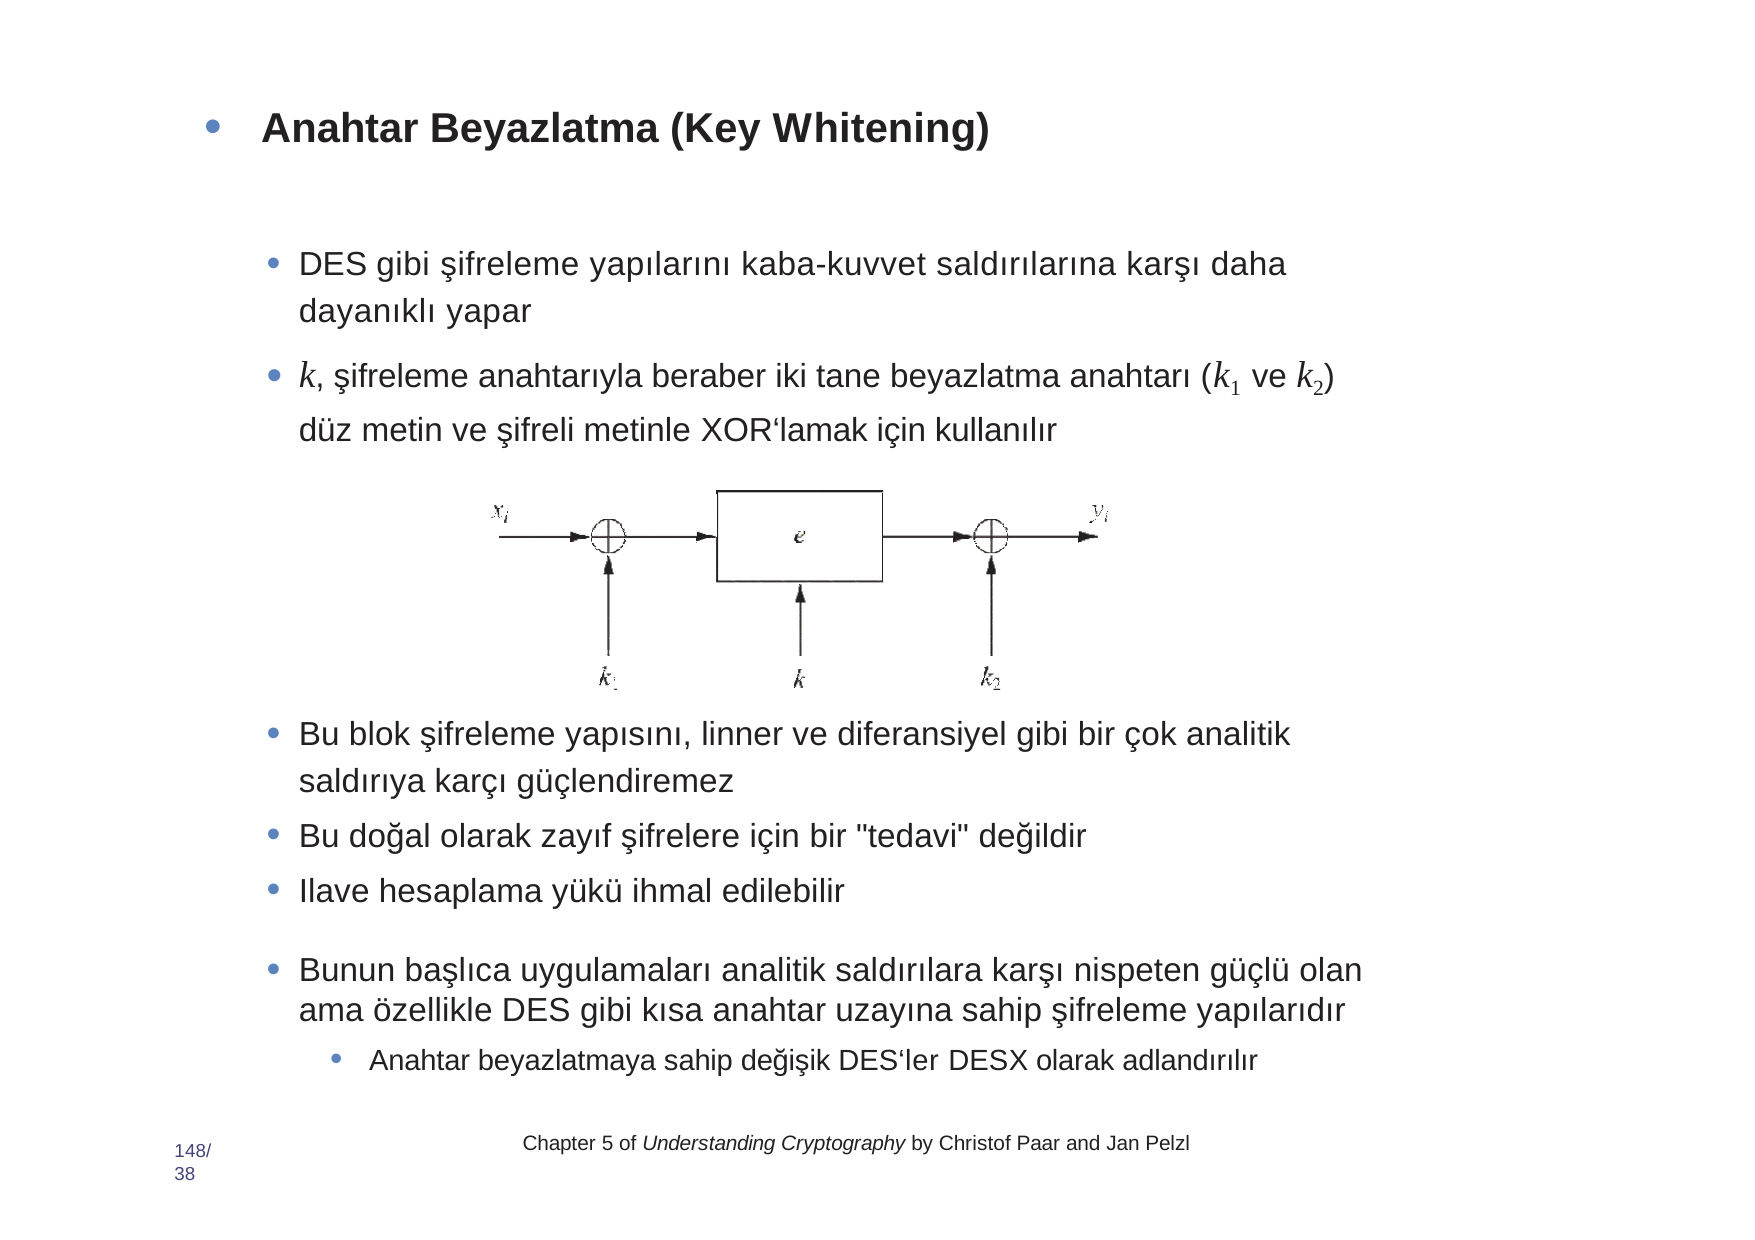

Anahtar Beyazlatma (Key Whitening)

DES gibi şifreleme yapılarını kaba-kuvvet saldırılarına karşı daha dayanıklı yapar
k, şifreleme anahtarıyla beraber iki tane beyazlatma anahtarı (k1  ve k2) düz metin ve şifreli metinle XOR‘lamak için kullanılır

Bu blok şifreleme yapısını, linner ve diferansiyel gibi bir çok analitik saldırıya karçı güçlendiremez

Bu doğal olarak zayıf şifrelere için bir "tedavi" değildir

Ilave hesaplama yükü ihmal edilebilir

Bunun başlıca uygulamaları analitik saldırılara karşı nispeten güçlü olan ama özellikle DES gibi kısa anahtar uzayına sahip şifreleme yapılarıdır

Anahtar beyazlatmaya sahip değişik DES‘ler DESX olarak adlandırılır
Chapter 5 of Understanding Cryptography by Christof Paar and Jan Pelzl
148/38